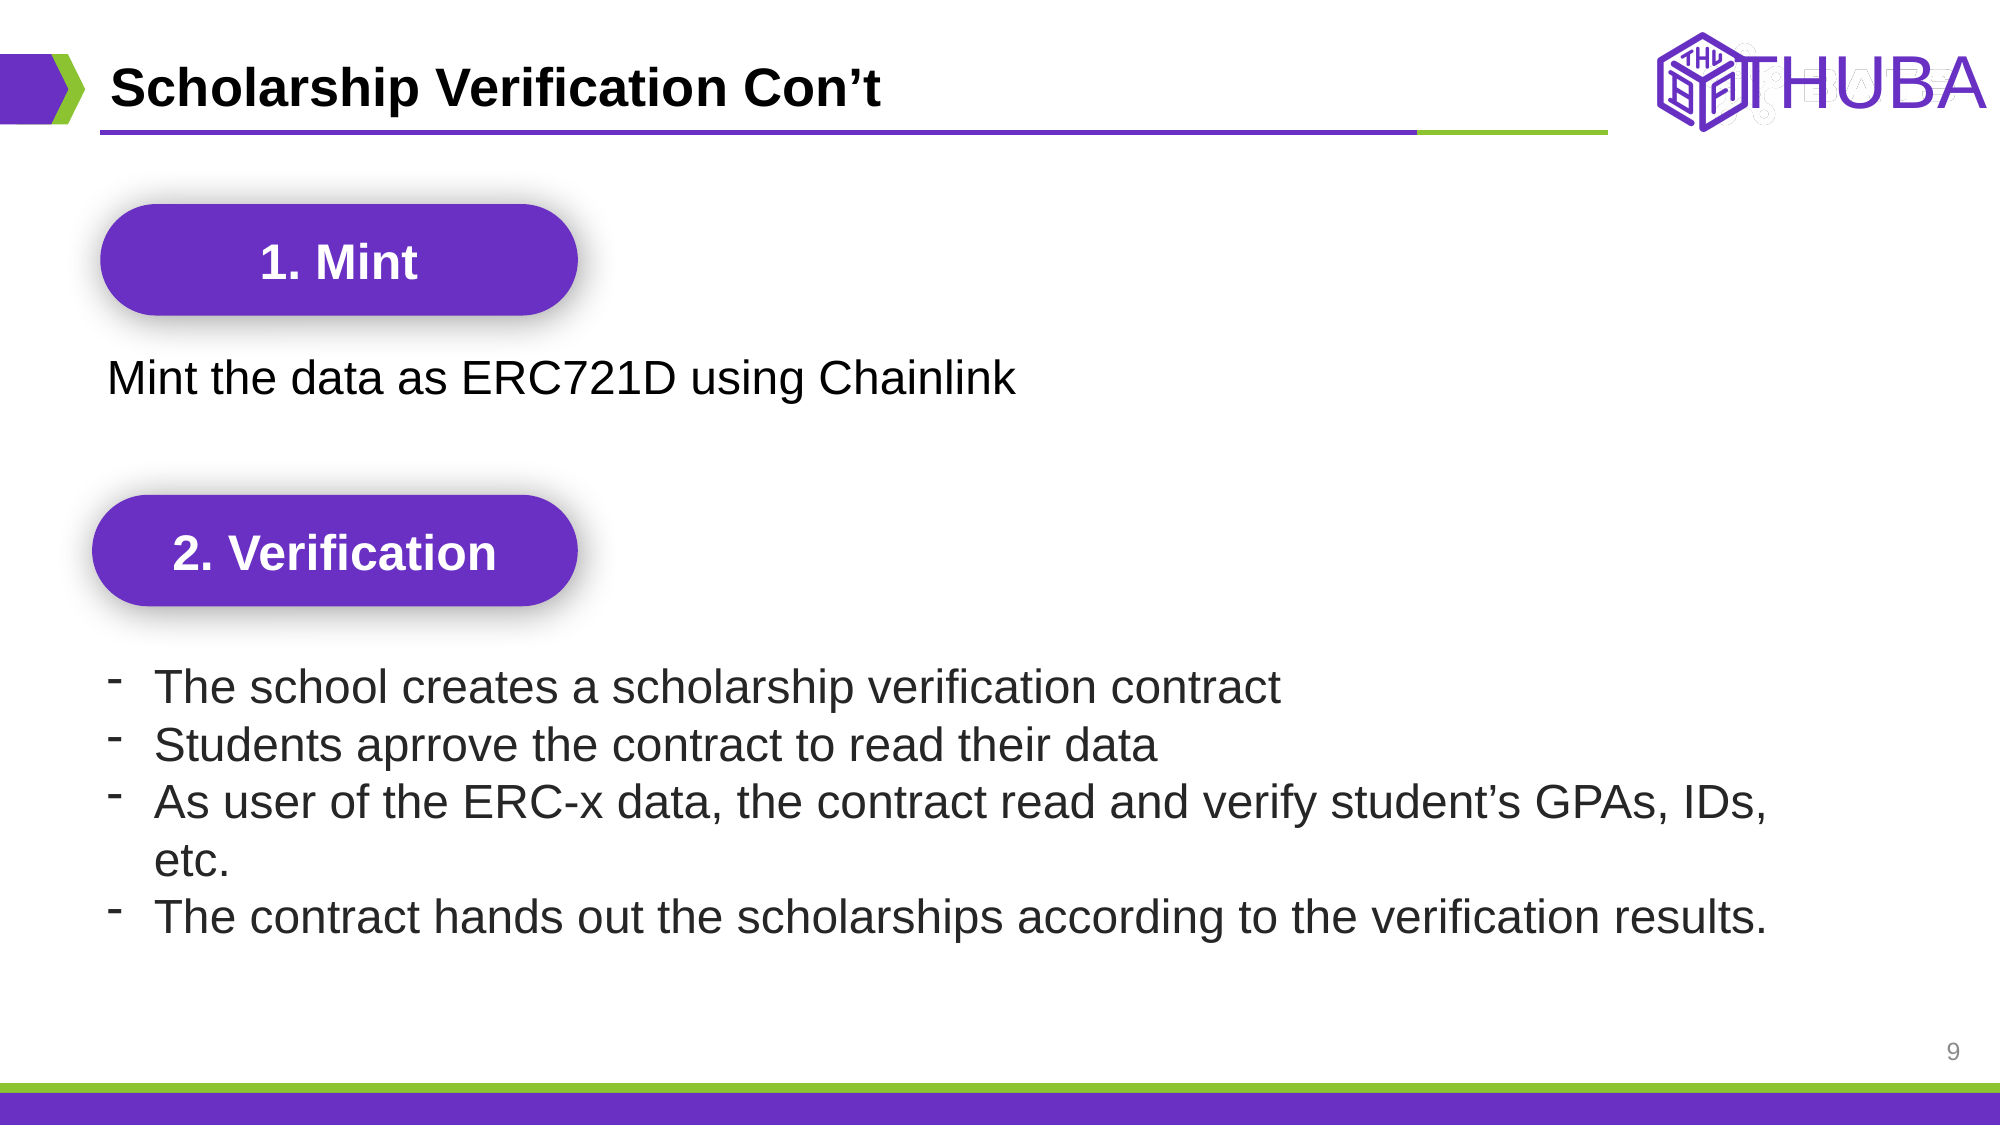

Scholarship Verification Con’t
1. Mint
Mint the data as ERC721D using Chainlink
2. Verification
The school creates a scholarship verification contract
Students aprrove the contract to read their data
As user of the ERC-x data, the contract read and verify student’s GPAs, IDs, etc.
The contract hands out the scholarships according to the verification results.
9